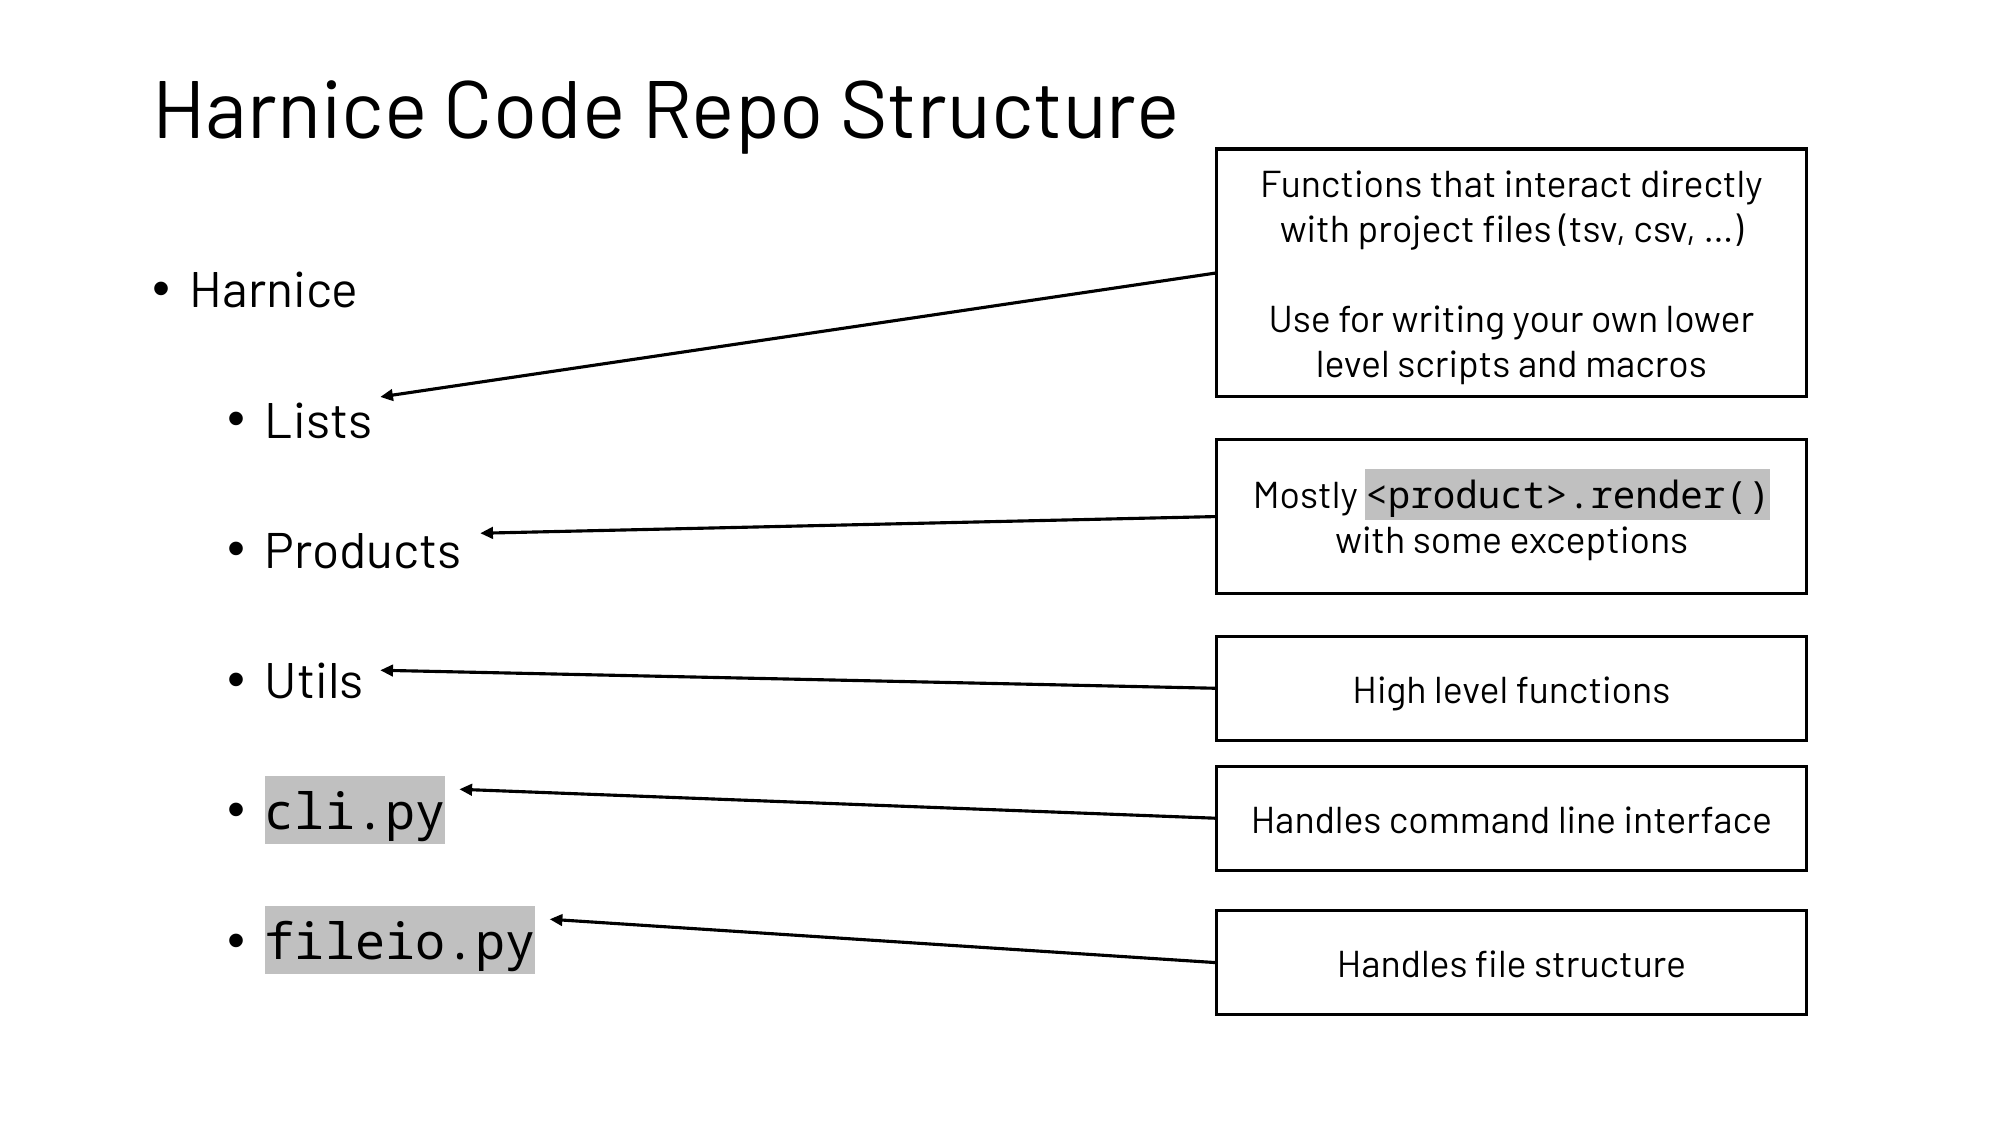

# Harnice Code Repo Structure
Functions that interact directly with project files (tsv, csv, …)

Use for writing your own lower level scripts and macros
Harnice
Lists
Products
Utils
cli.py
fileio.py
Mostly <product>.render() with some exceptions
High level functions
Handles command line interface
Handles file structure